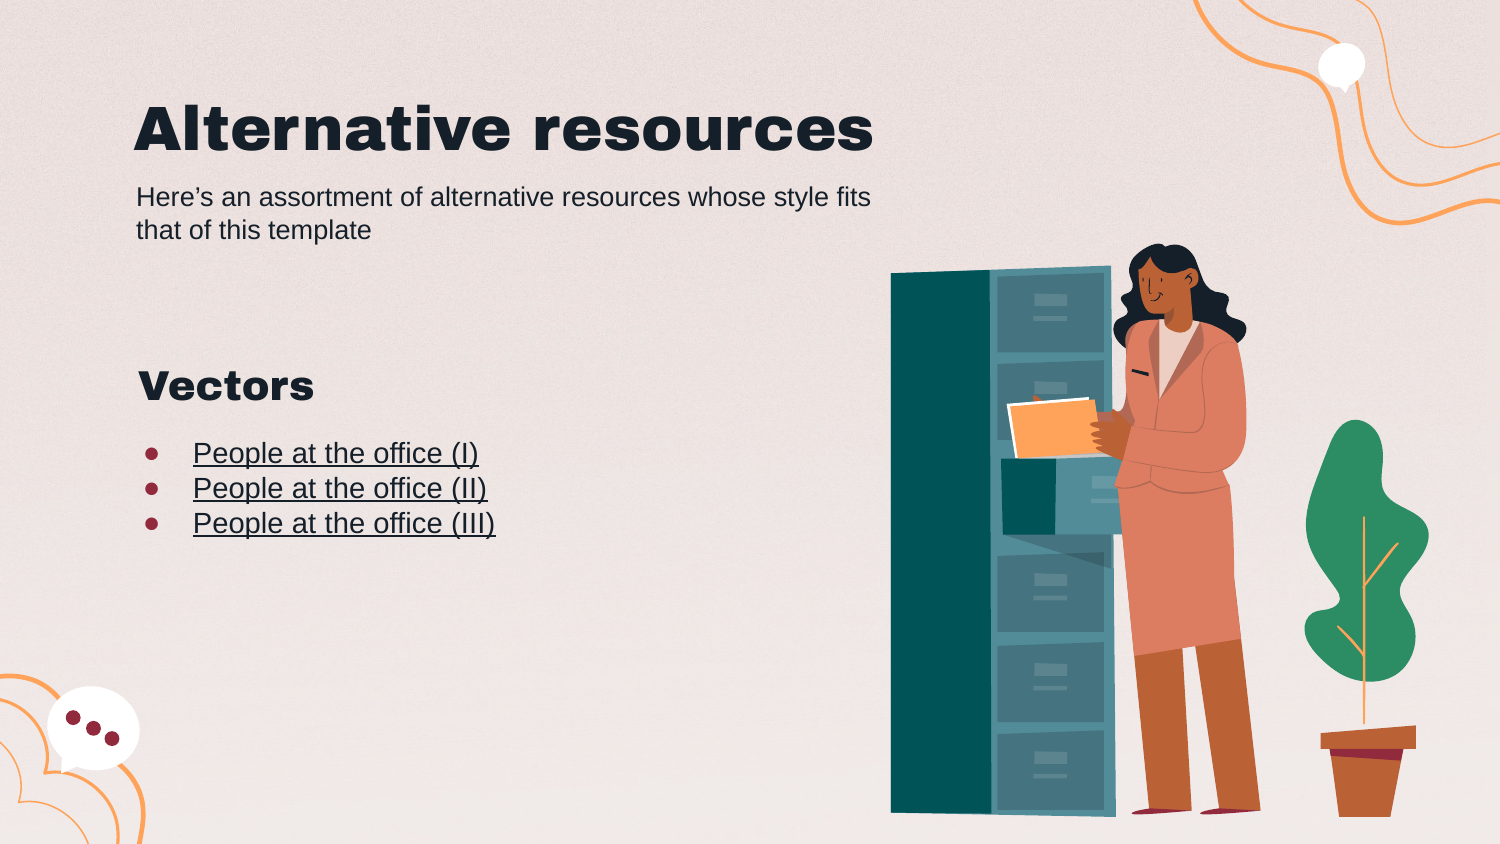

# Alternative resources
Here’s an assortment of alternative resources whose style fits that of this template

Vectors
People at the office (I)
People at the office (II)
People at the office (III)